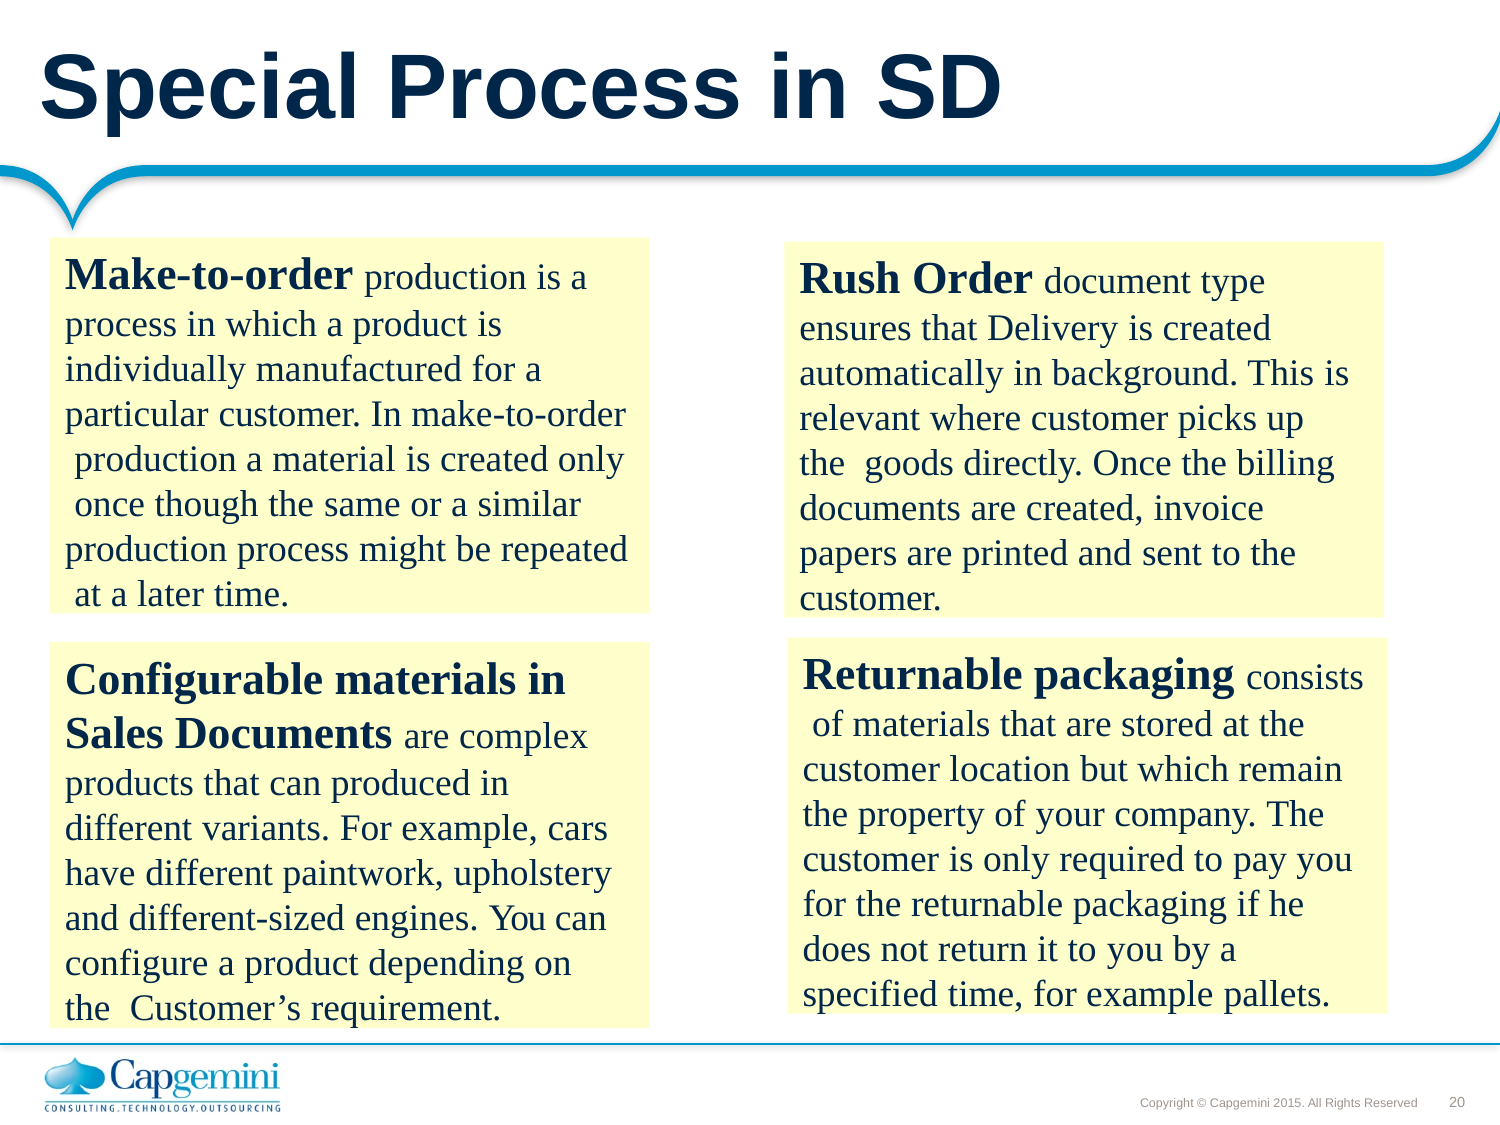

# Special Process in SD

Make-to-order production is a  process in which a product is  individually manufactured for a  particular customer. In make-to-order  production a material is created only  once though the same or a similar  production process might be repeated  at a later time.
Rush Order document type  ensures that Delivery is created  automatically in background. This is  relevant where customer picks up the  goods directly. Once the billing  documents are created, invoice  papers are printed and sent to the  customer.
Returnable packaging consists  of materials that are stored at the  customer location but which remain  the property of your company. The  customer is only required to pay you  for the returnable packaging if he  does not return it to you by a  specified time, for example pallets.
Configurable materials in  Sales Documents are complex  products that can produced in  different variants. For example, cars  have different paintwork, upholstery  and different-sized engines. You can  configure a product depending on the  Customer’s requirement.